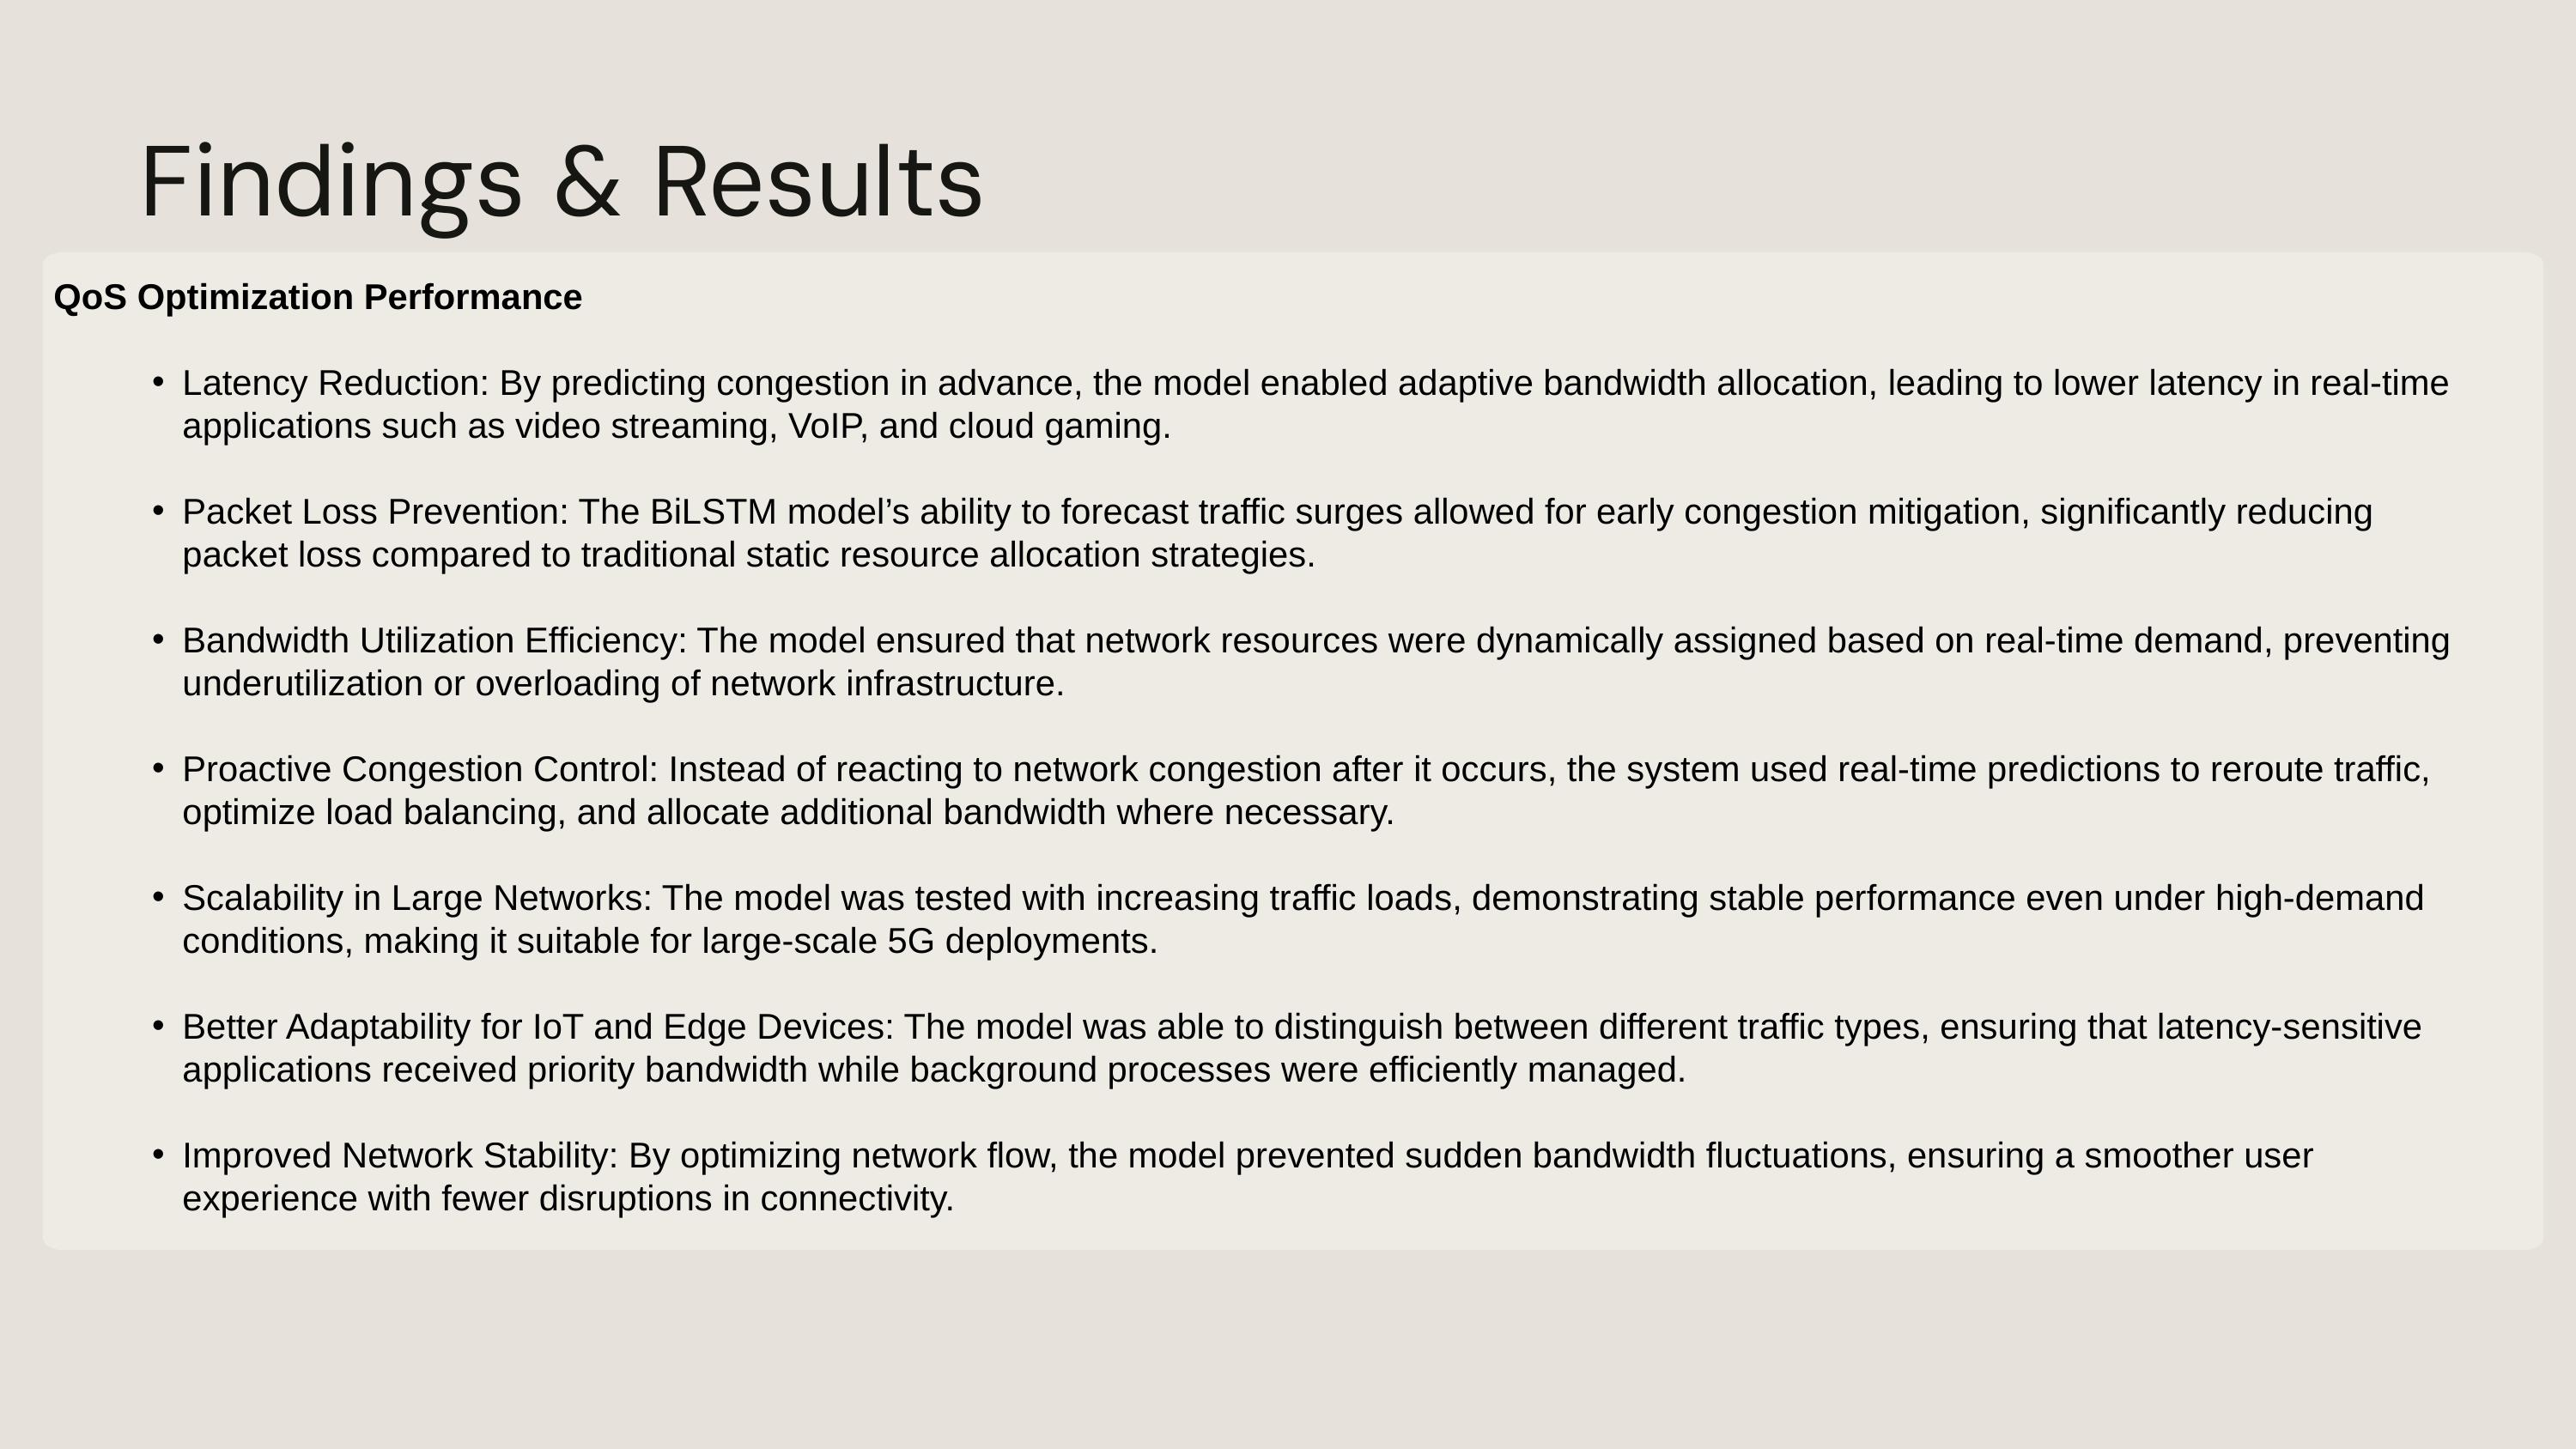

Findings & Results

QoS Optimization Performance

Latency Reduction: By predicting congestion in advance, the model enabled adaptive bandwidth allocation, leading to lower latency in real-time applications such as video streaming, VoIP, and cloud gaming.

Packet Loss Prevention: The BiLSTM model’s ability to forecast traffic surges allowed for early congestion mitigation, significantly reducing packet loss compared to traditional static resource allocation strategies.

Bandwidth Utilization Efficiency: The model ensured that network resources were dynamically assigned based on real-time demand, preventing underutilization or overloading of network infrastructure.

Proactive Congestion Control: Instead of reacting to network congestion after it occurs, the system used real-time predictions to reroute traffic, optimize load balancing, and allocate additional bandwidth where necessary.

Scalability in Large Networks: The model was tested with increasing traffic loads, demonstrating stable performance even under high-demand conditions, making it suitable for large-scale 5G deployments.

Better Adaptability for IoT and Edge Devices: The model was able to distinguish between different traffic types, ensuring that latency-sensitive applications received priority bandwidth while background processes were efficiently managed.

Improved Network Stability: By optimizing network flow, the model prevented sudden bandwidth fluctuations, ensuring a smoother user experience with fewer disruptions in connectivity.